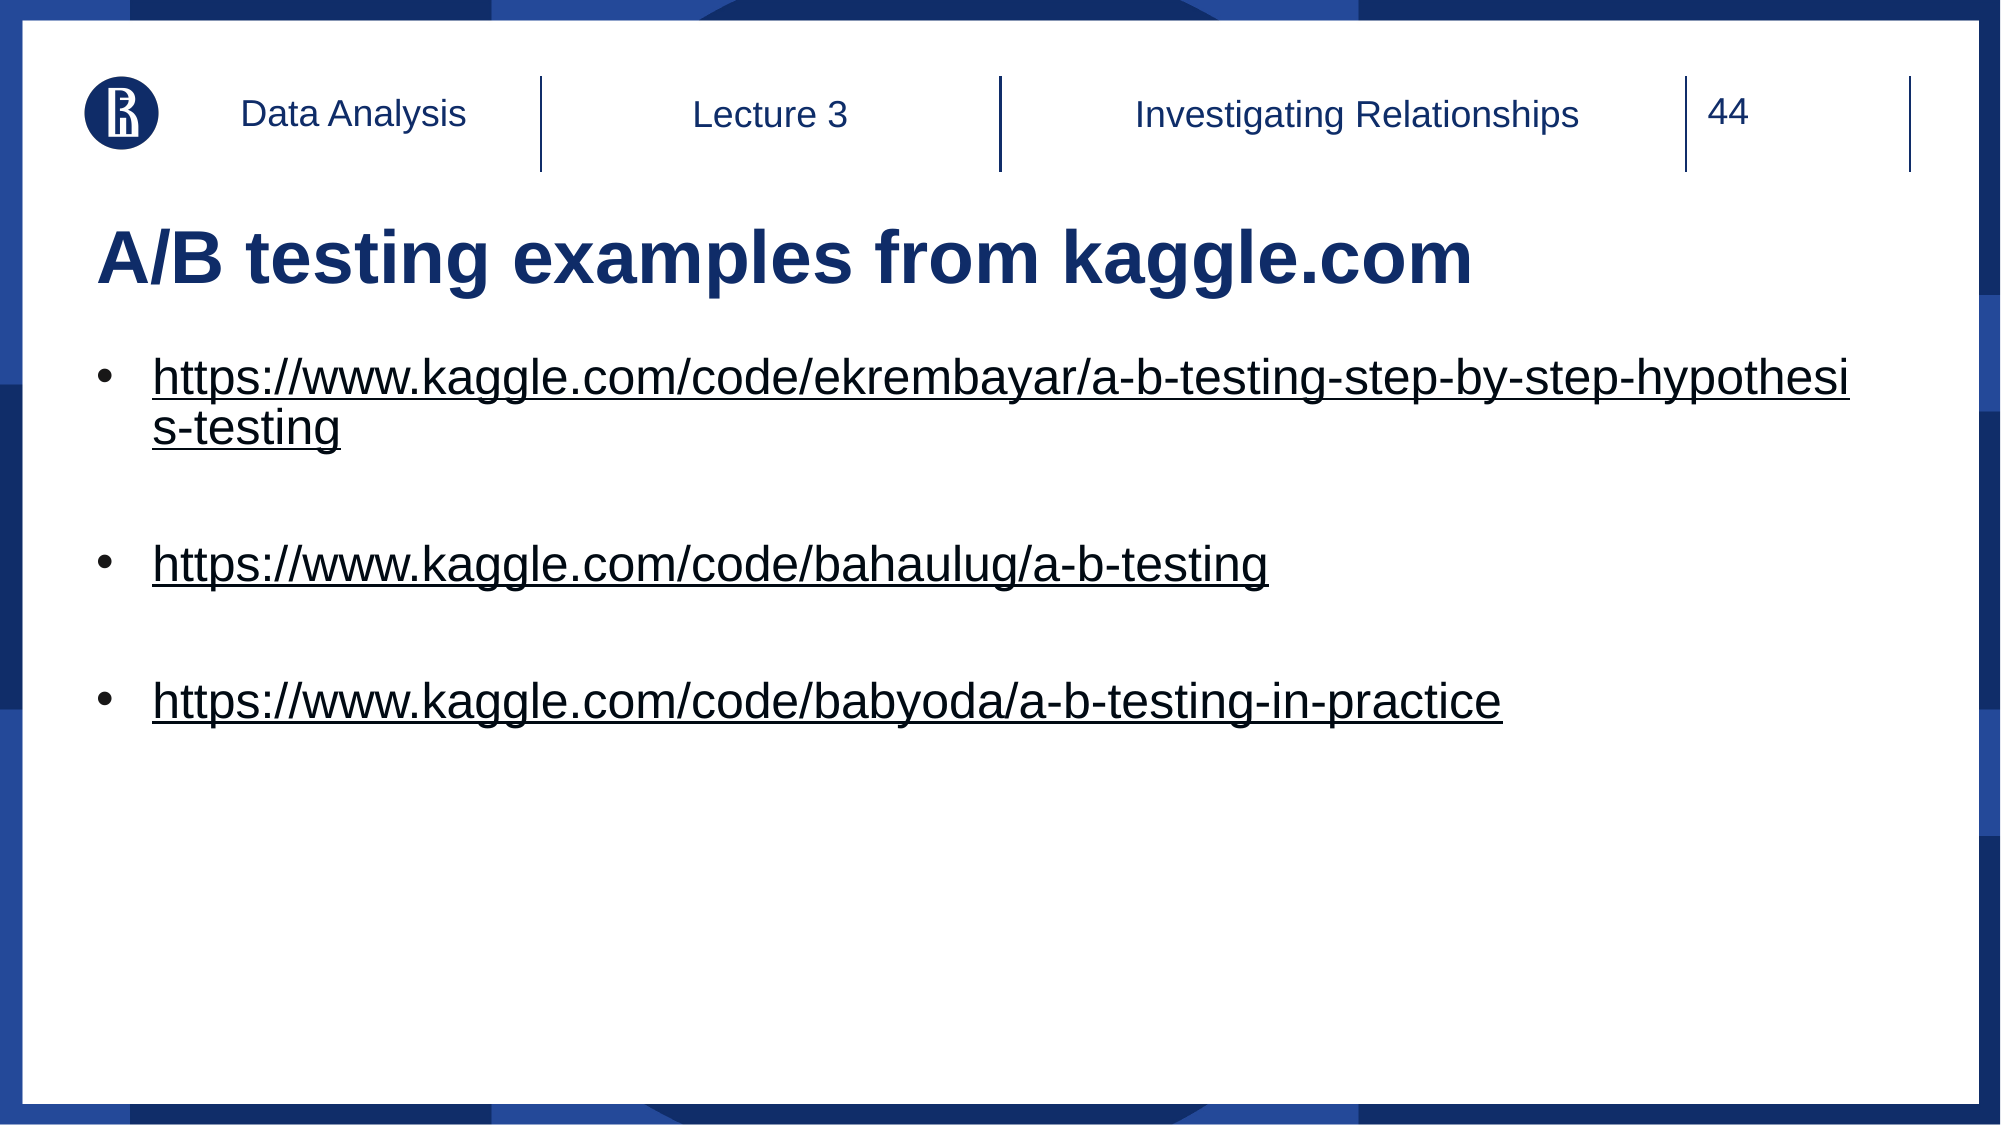

Data Analysis
Lecture 3
Investigating Relationships
# A/B testing examples from kaggle.com
https://www.kaggle.com/code/ekrembayar/a-b-testing-step-by-step-hypothesis-testing

https://www.kaggle.com/code/bahaulug/a-b-testing

https://www.kaggle.com/code/babyoda/a-b-testing-in-practice